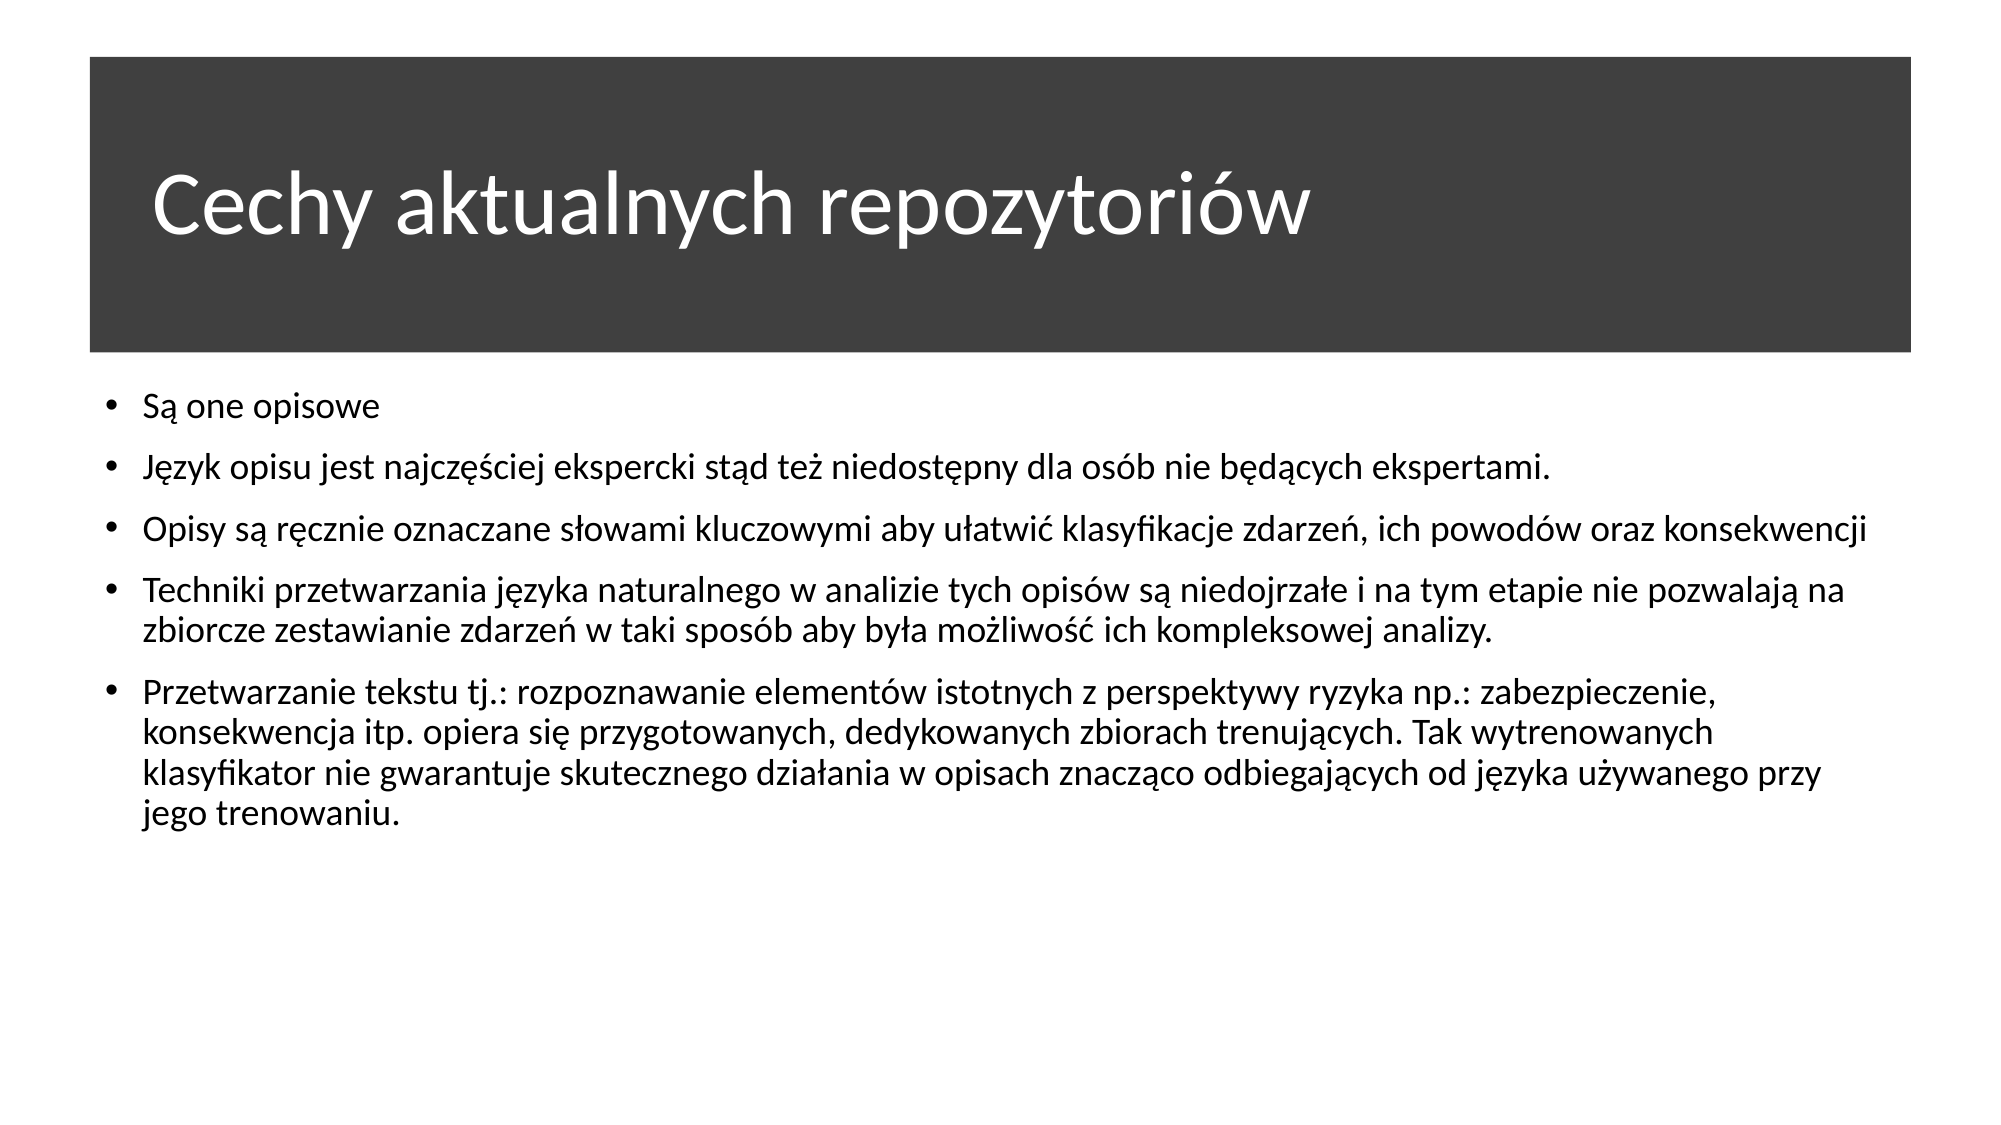

# Cechy aktualnych repozytoriów
Są one opisowe
Język opisu jest najczęściej ekspercki stąd też niedostępny dla osób nie będących ekspertami.
Opisy są ręcznie oznaczane słowami kluczowymi aby ułatwić klasyfikacje zdarzeń, ich powodów oraz konsekwencji
Techniki przetwarzania języka naturalnego w analizie tych opisów są niedojrzałe i na tym etapie nie pozwalają na zbiorcze zestawianie zdarzeń w taki sposób aby była możliwość ich kompleksowej analizy.
Przetwarzanie tekstu tj.: rozpoznawanie elementów istotnych z perspektywy ryzyka np.: zabezpieczenie, konsekwencja itp. opiera się przygotowanych, dedykowanych zbiorach trenujących. Tak wytrenowanych klasyfikator nie gwarantuje skutecznego działania w opisach znacząco odbiegających od języka używanego przy jego trenowaniu.

36